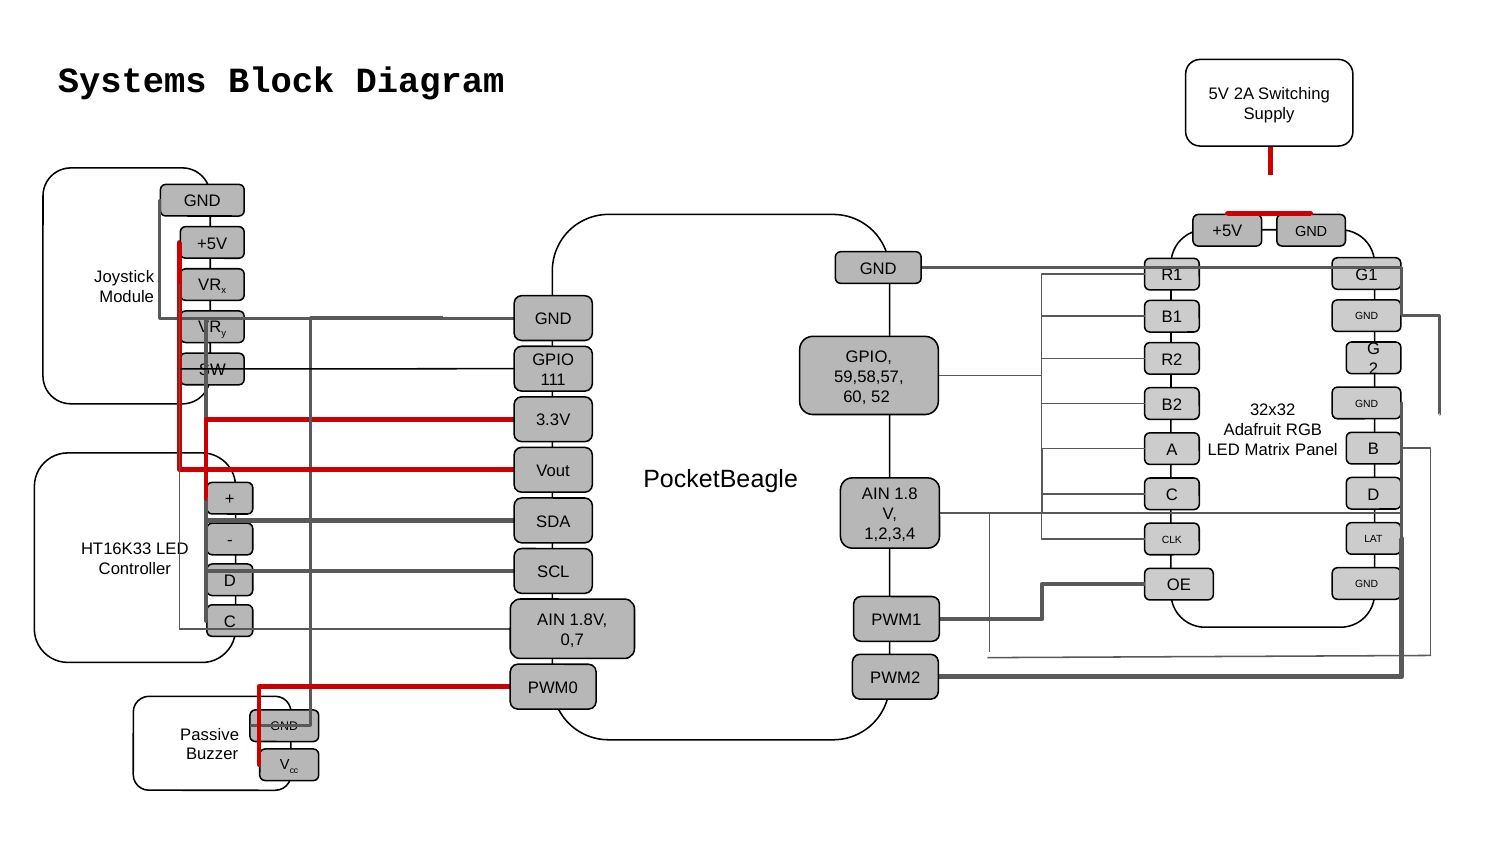

# Systems Block Diagram
5V 2A Switching Supply
Joystick
Module
GND
+5V
VRx
VRy
SW
PocketBeagle
GND
GPIO,
59,58,57,
60, 52
AIN 1.8 V,
1,2,3,4
PWM1
PWM2
GND
GPIO 111
3.3V
Vout
SDA
SCL
AIN 1.8V, 0,7
PWM0
+5V
GND
32x32
Adafruit RGB
LED Matrix Panel
G1
R1
GND
B1
G2
R2
GND
B2
B
A
D
C
LAT
CLK
GND
OE
HT16K33 LED Controller
+
-
D
C
Passive
Buzzer
GND
Vcc